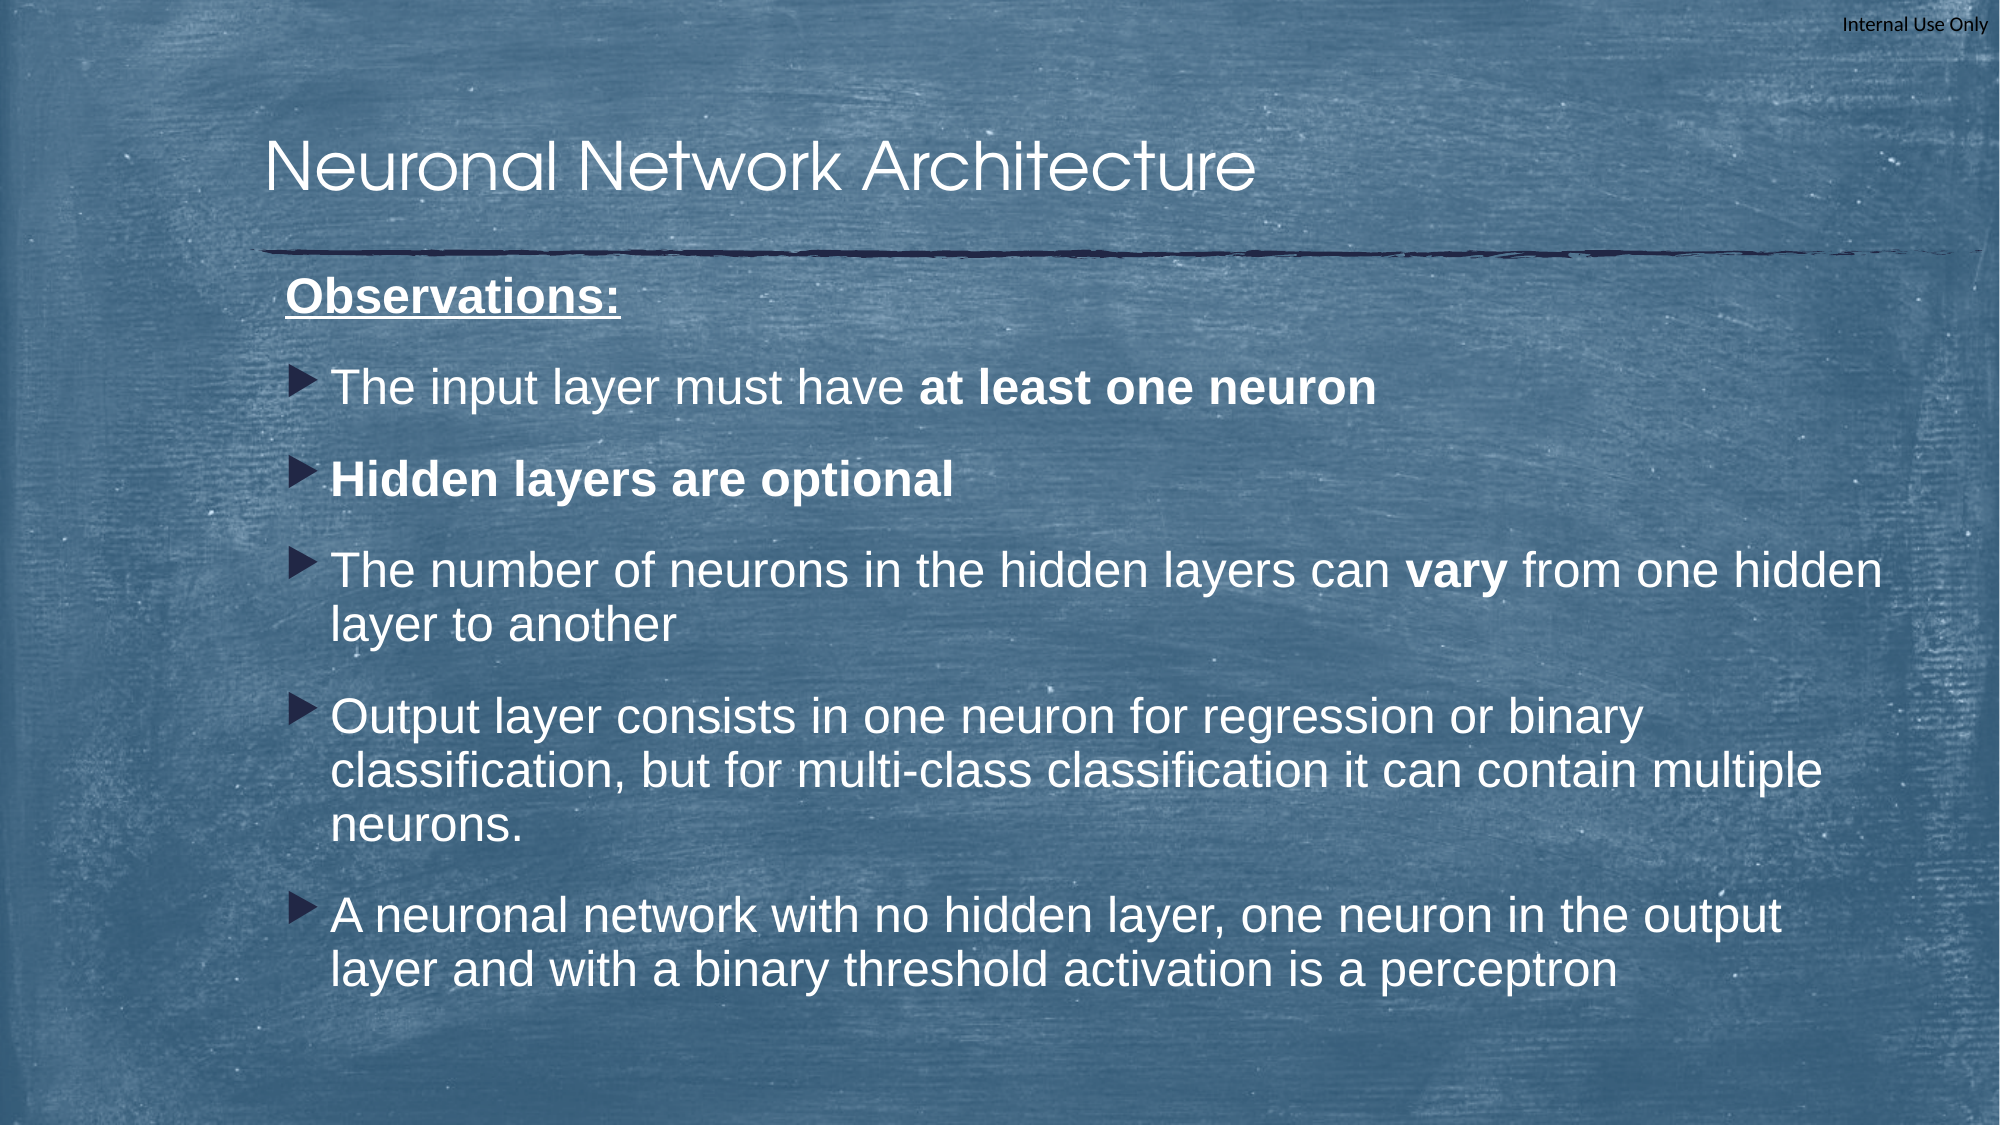

# Neuronal Network Architecture
Observations:
The input layer must have at least one neuron
Hidden layers are optional
The number of neurons in the hidden layers can vary from one hidden layer to another
Output layer consists in one neuron for regression or binary classification, but for multi-class classification it can contain multiple neurons.
A neuronal network with no hidden layer, one neuron in the output layer and with a binary threshold activation is a perceptron